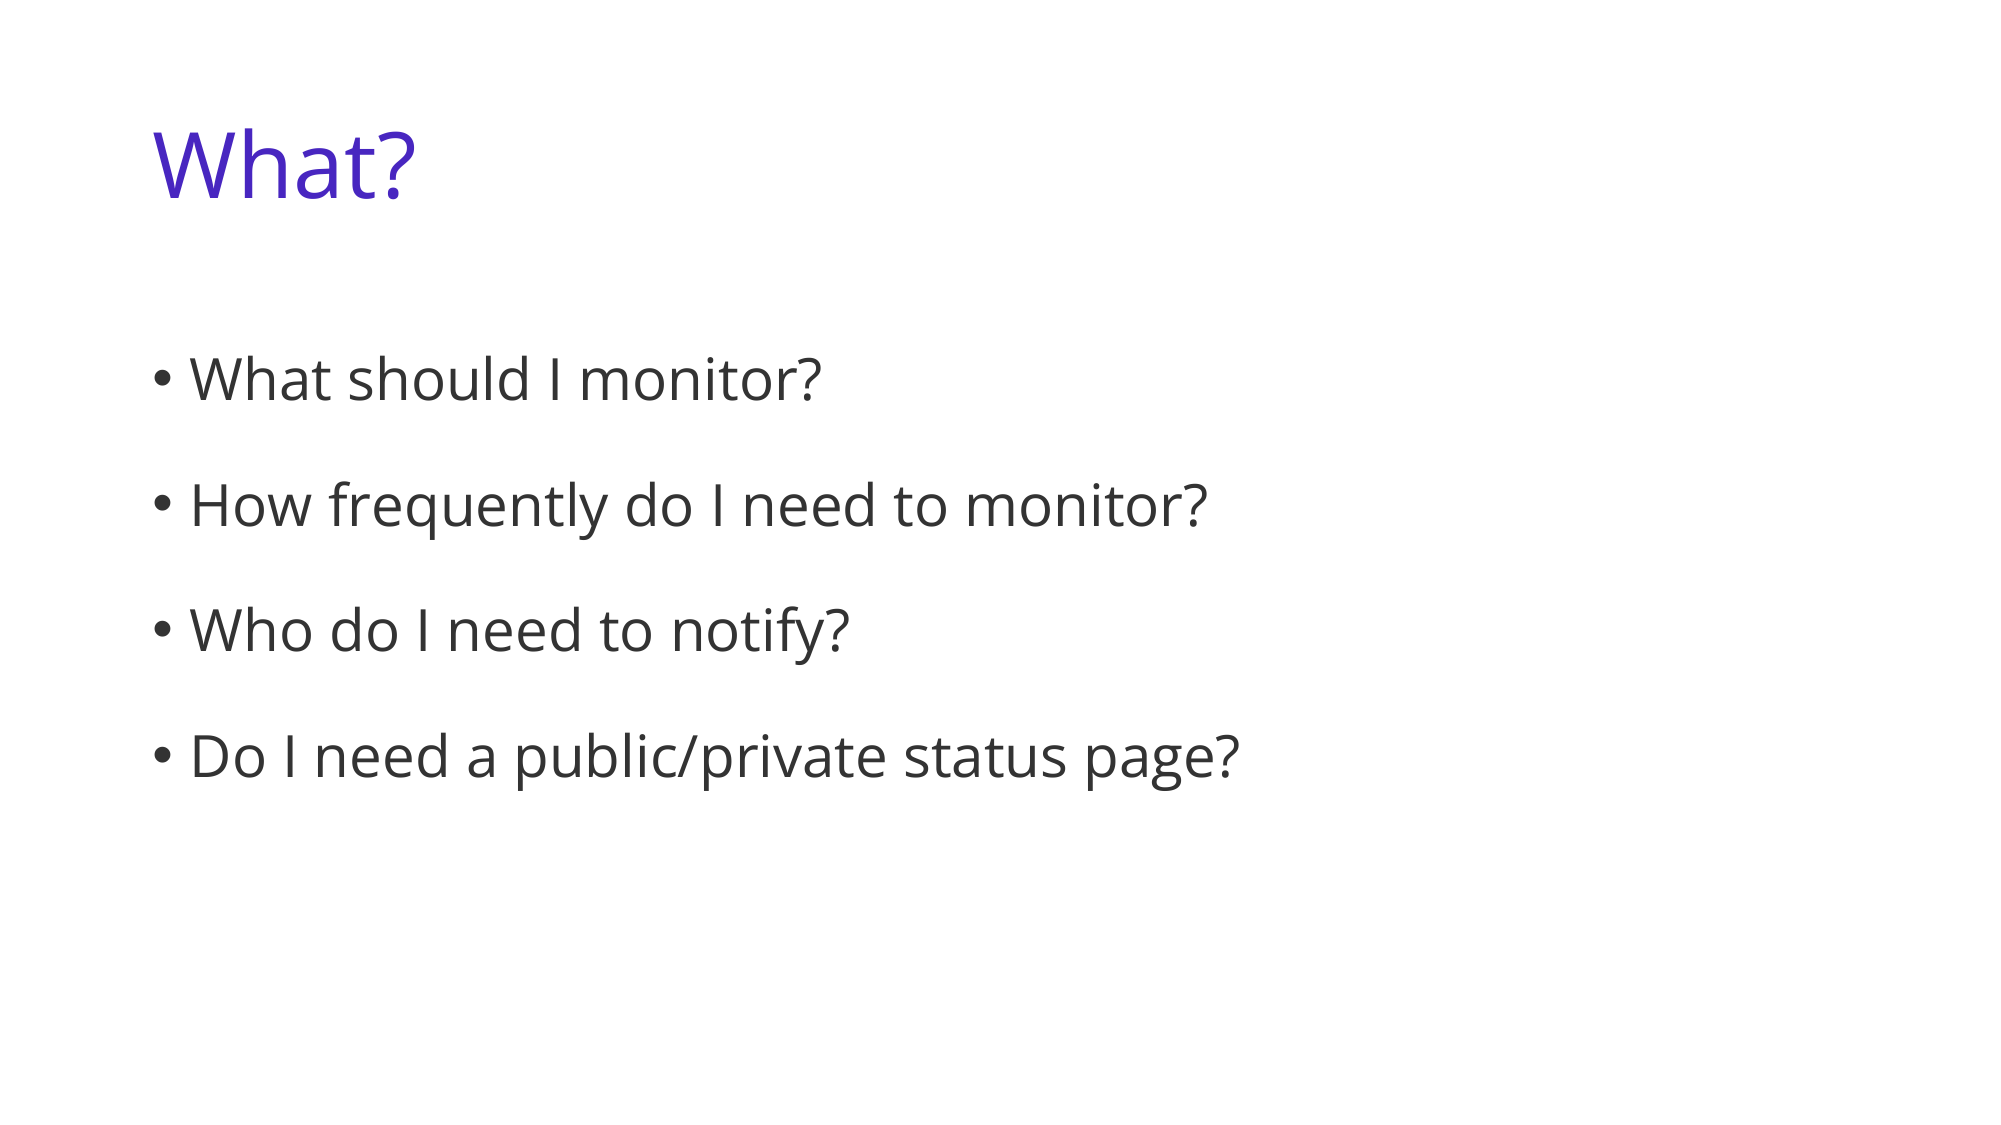

# What?
What should I monitor?
How frequently do I need to monitor?
Who do I need to notify?
Do I need a public/private status page?